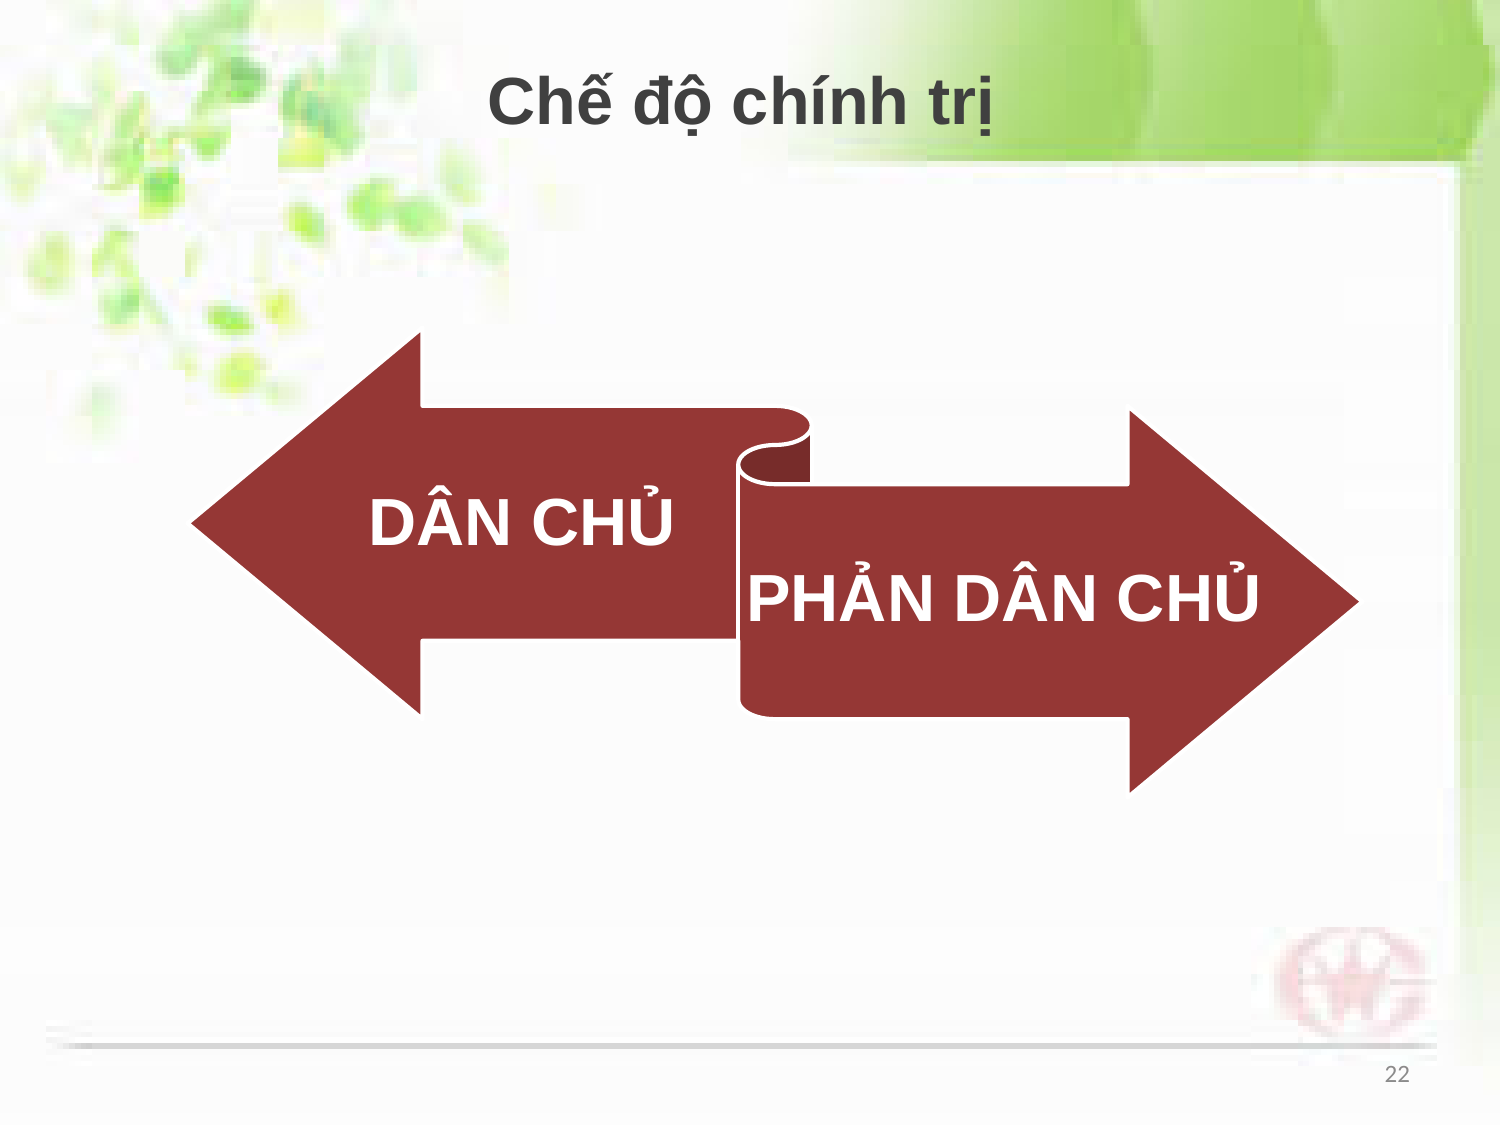

Chế độ chính trị
DÂN CHỦ
PHẢN DÂN CHỦ
22